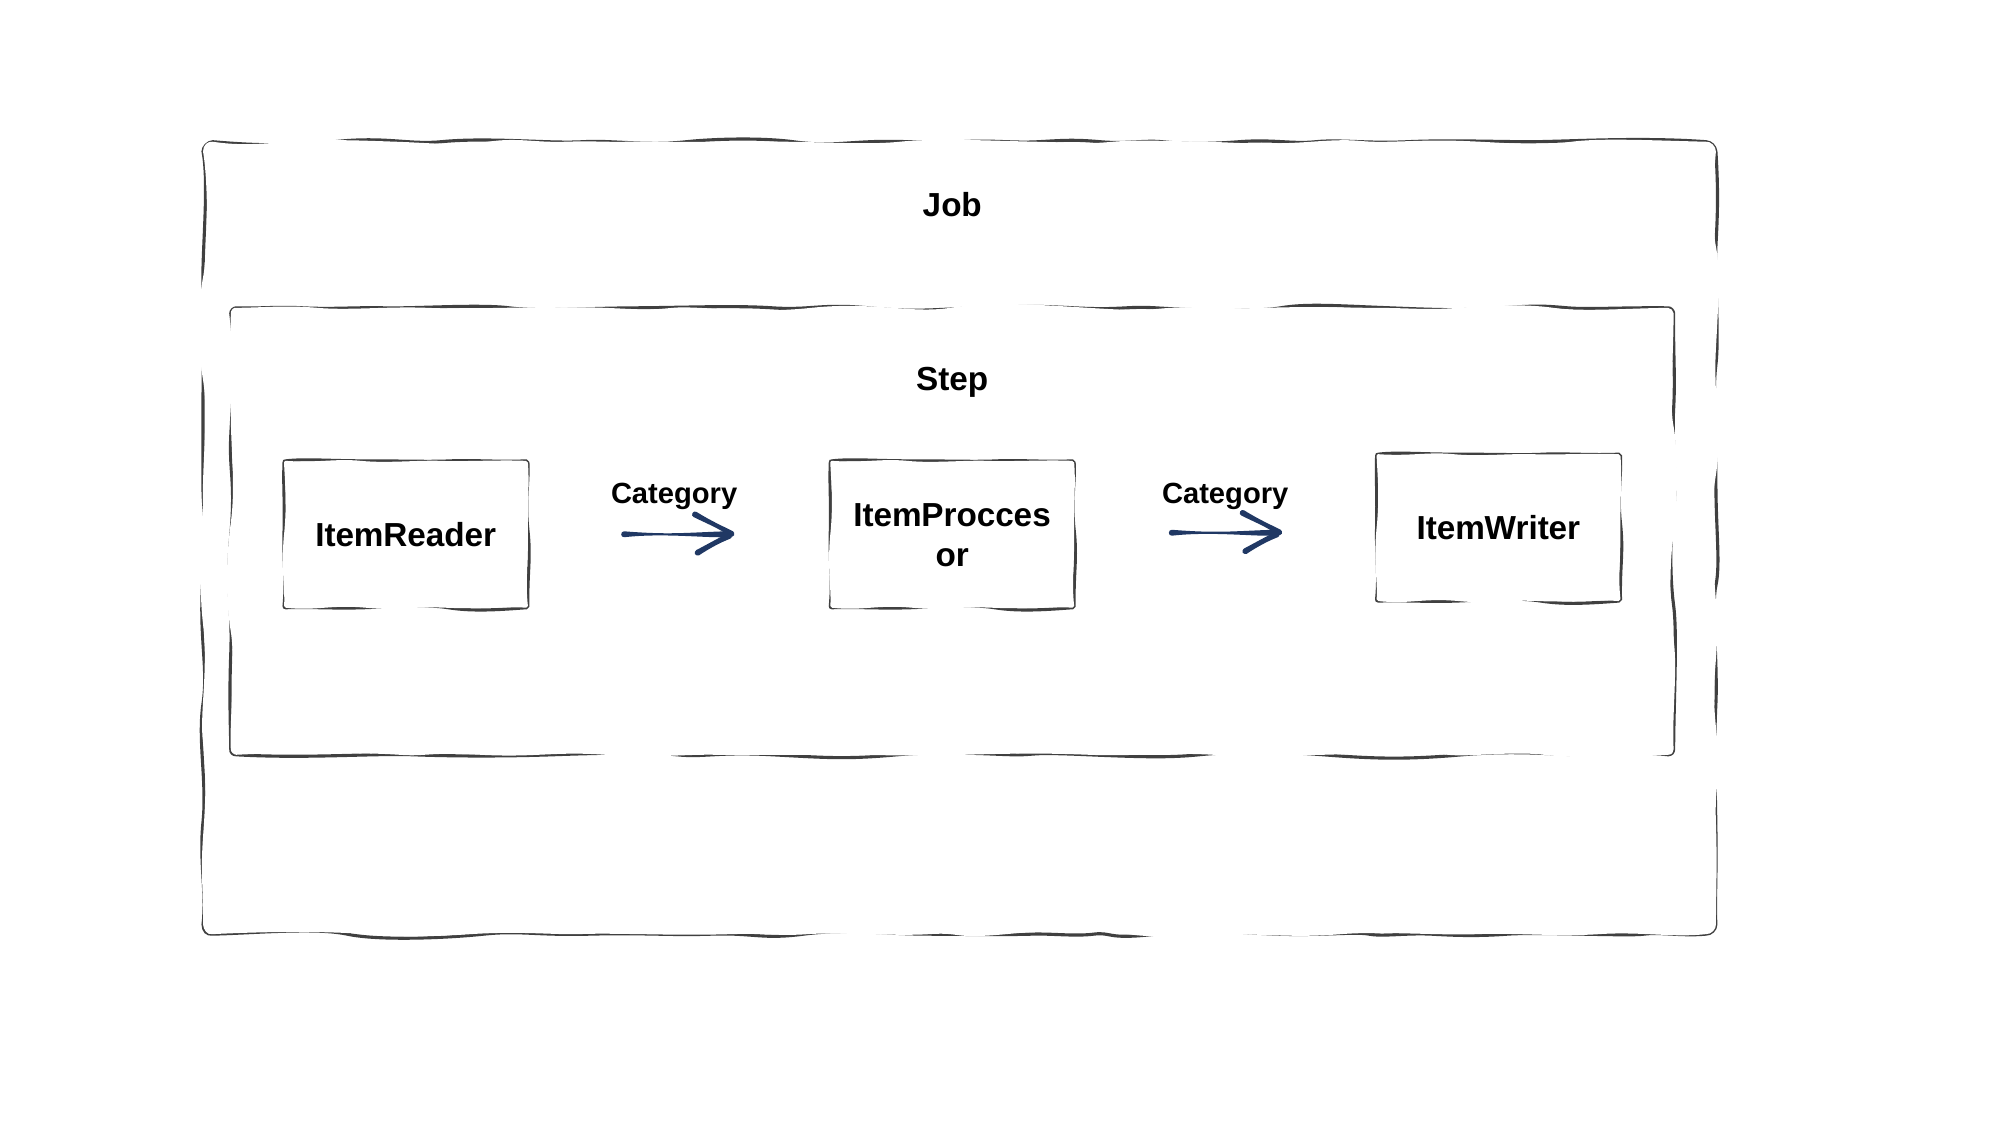

Job

Step

ItemWriter

ItemReader

ItemProccesor
Category
Category